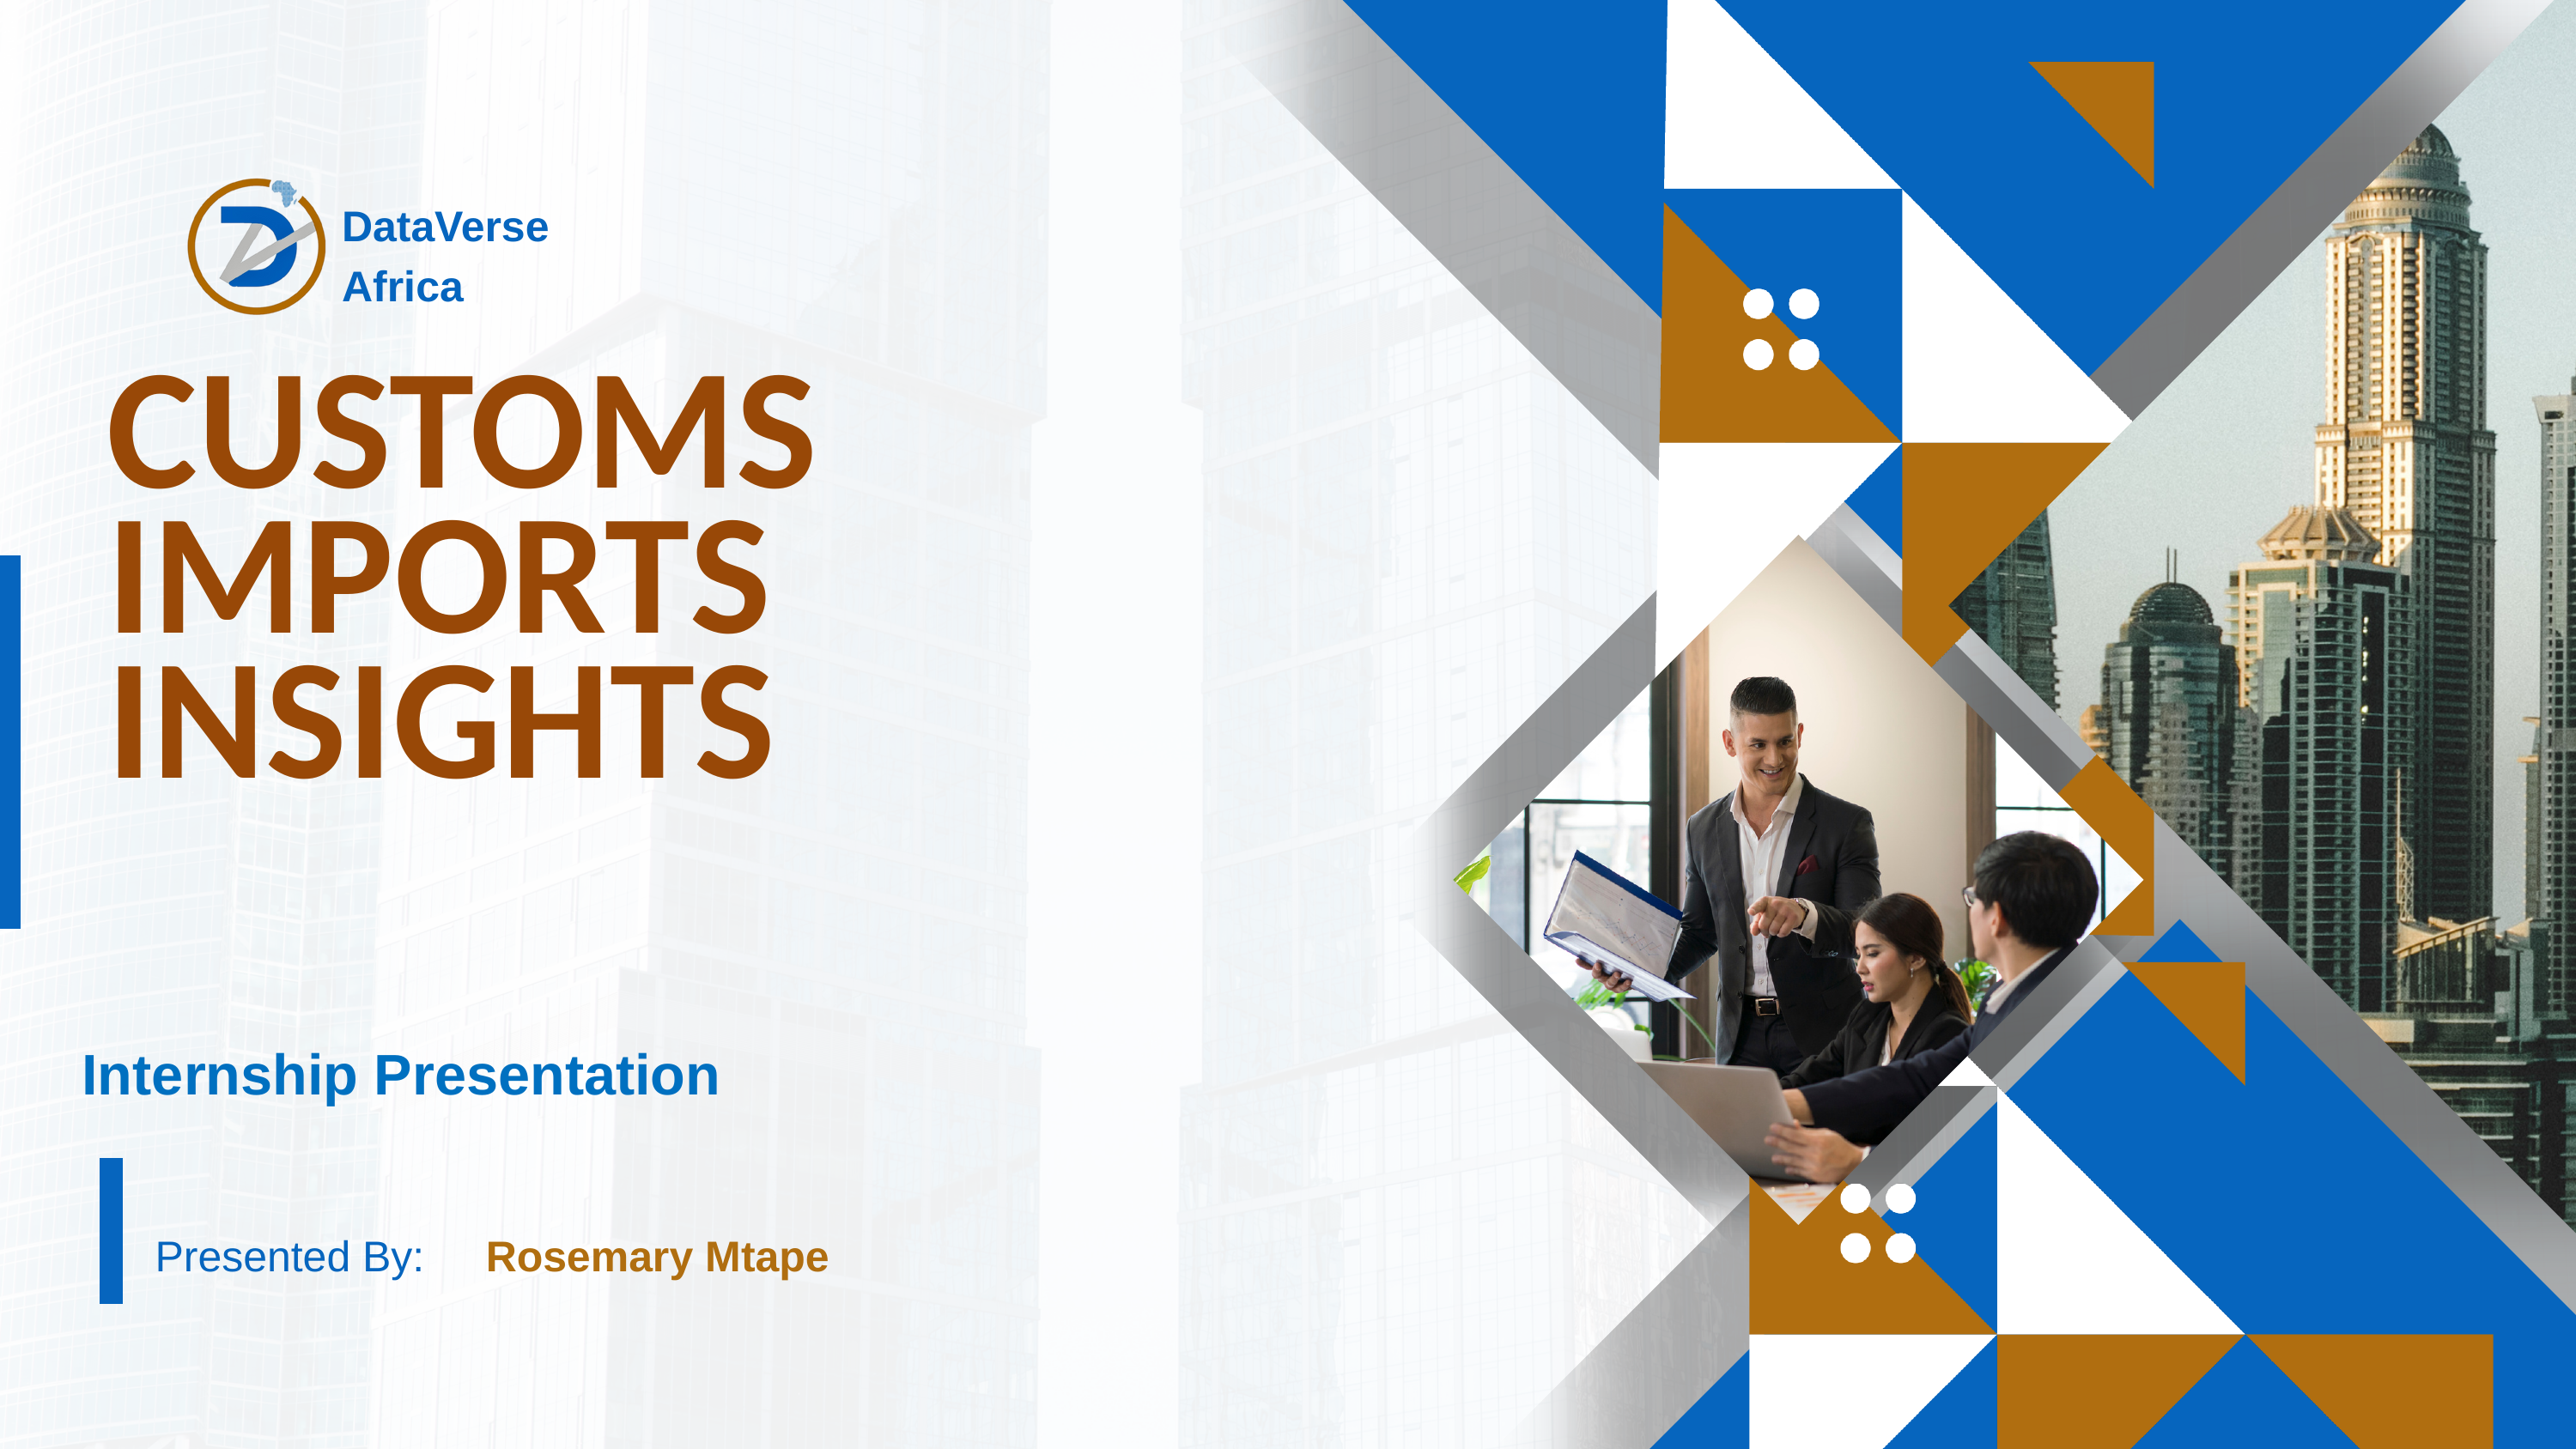

DataVerse
Africa
CUSTOMS IMPORTS INSIGHTS

Internship Presentation

Presented By:
Rosemary Mtape